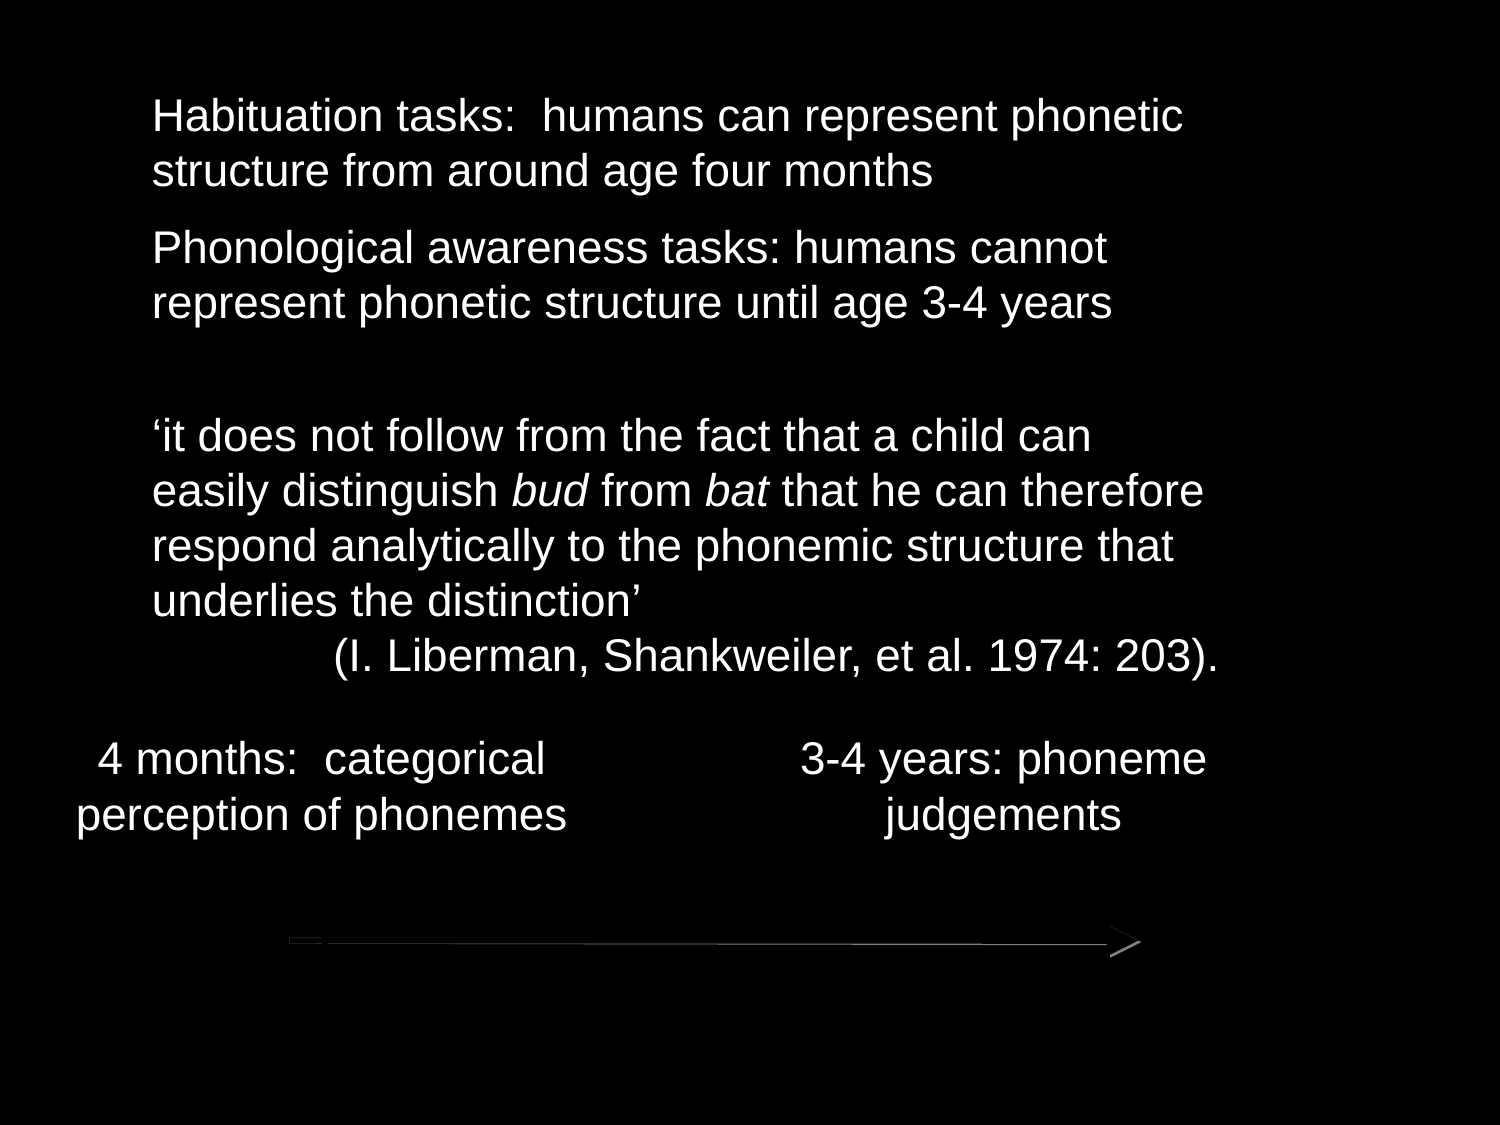

Habituation tasks:  humans can represent phonetic structure from around age four months
Phonological awareness tasks: humans cannot represent phonetic structure until age 3-4 years

‘it does not follow from the fact that a child can easily distinguish bud from bat that he can therefore respond analytically to the phonemic structure that underlies the distinction’
(I. Liberman, Shankweiler, et al. 1974: 203).
4 months:  categorical perception of phonemes
3-4 years: phoneme judgements